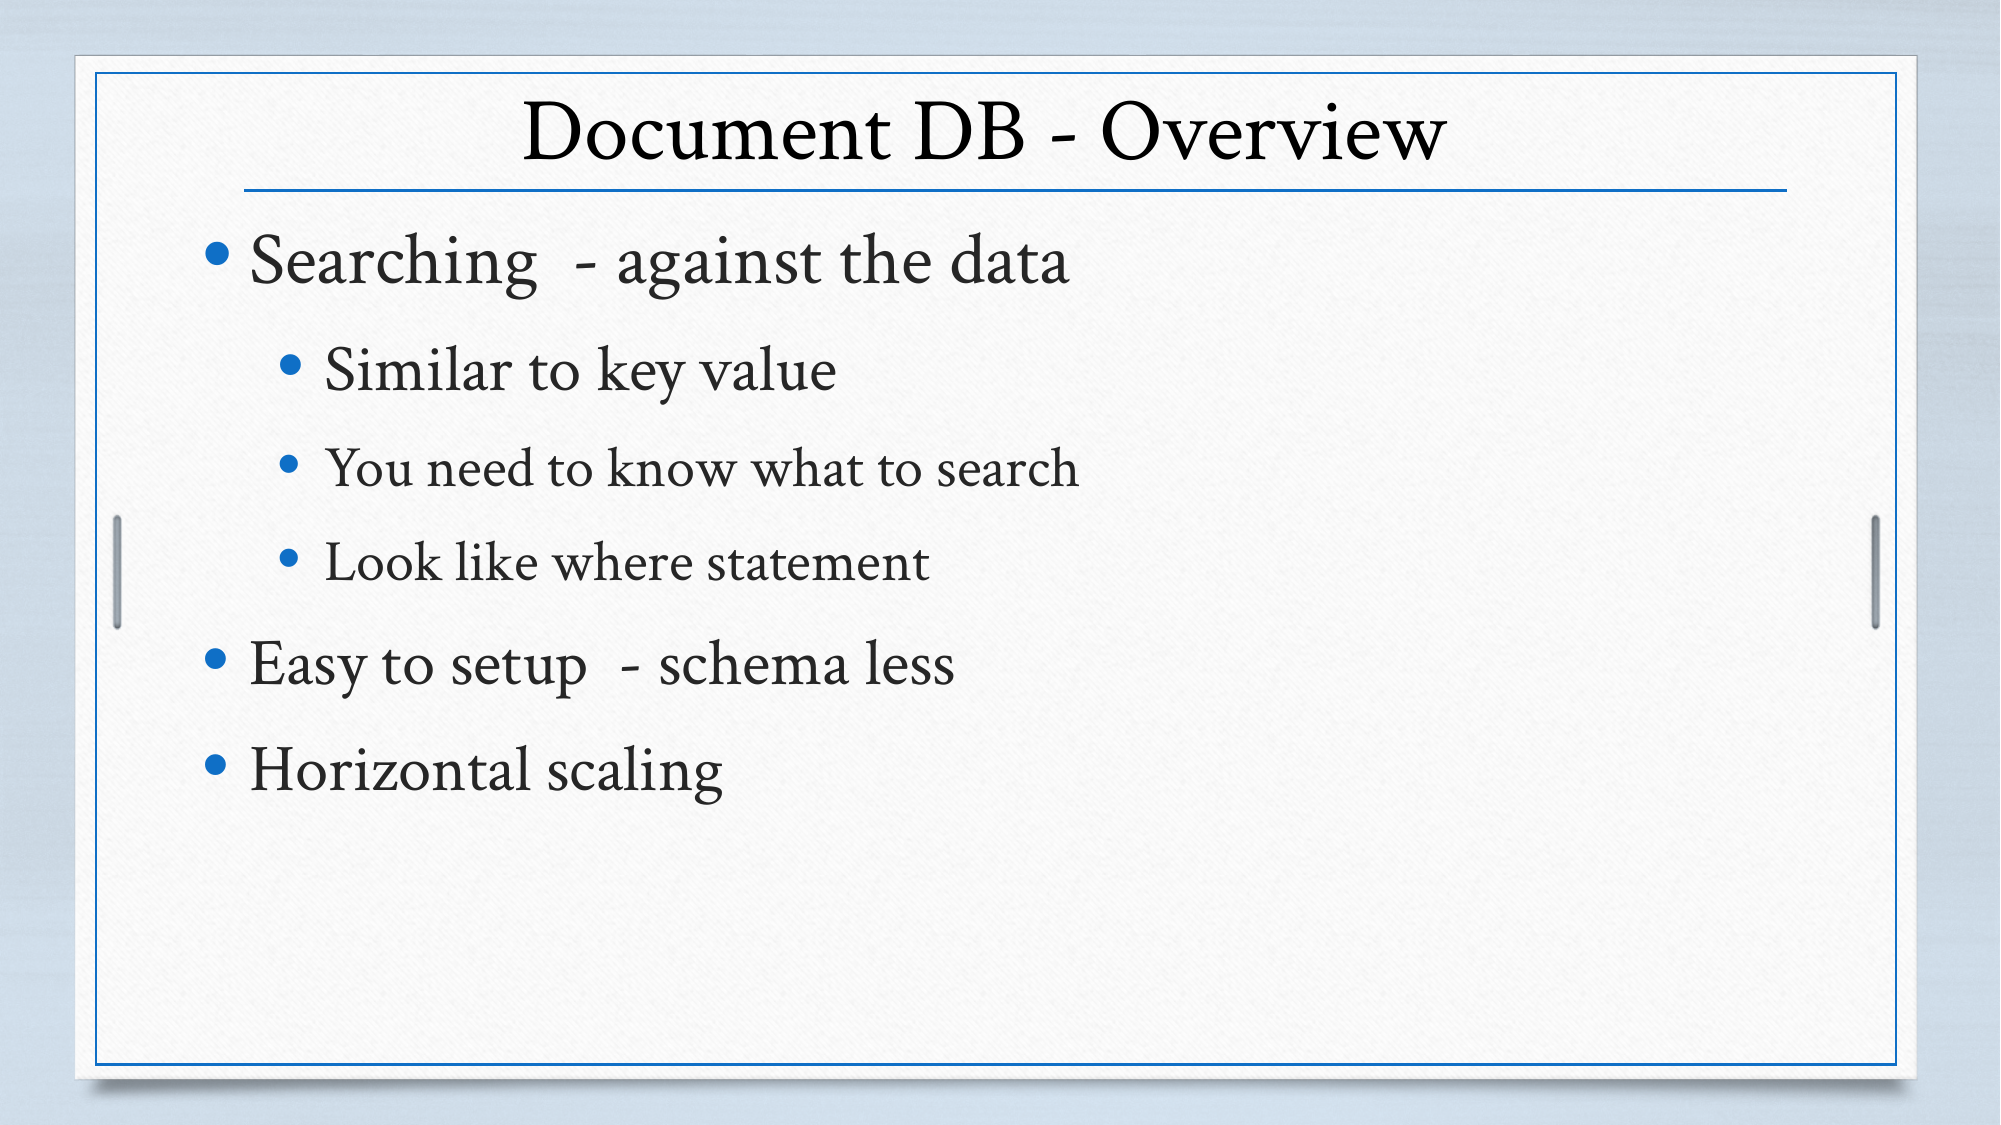

# Document DB - Overview
Searching  - against the data
Similar to key value
You need to know what to search
Look like where statement
Easy to setup  - schema less
Horizontal scaling